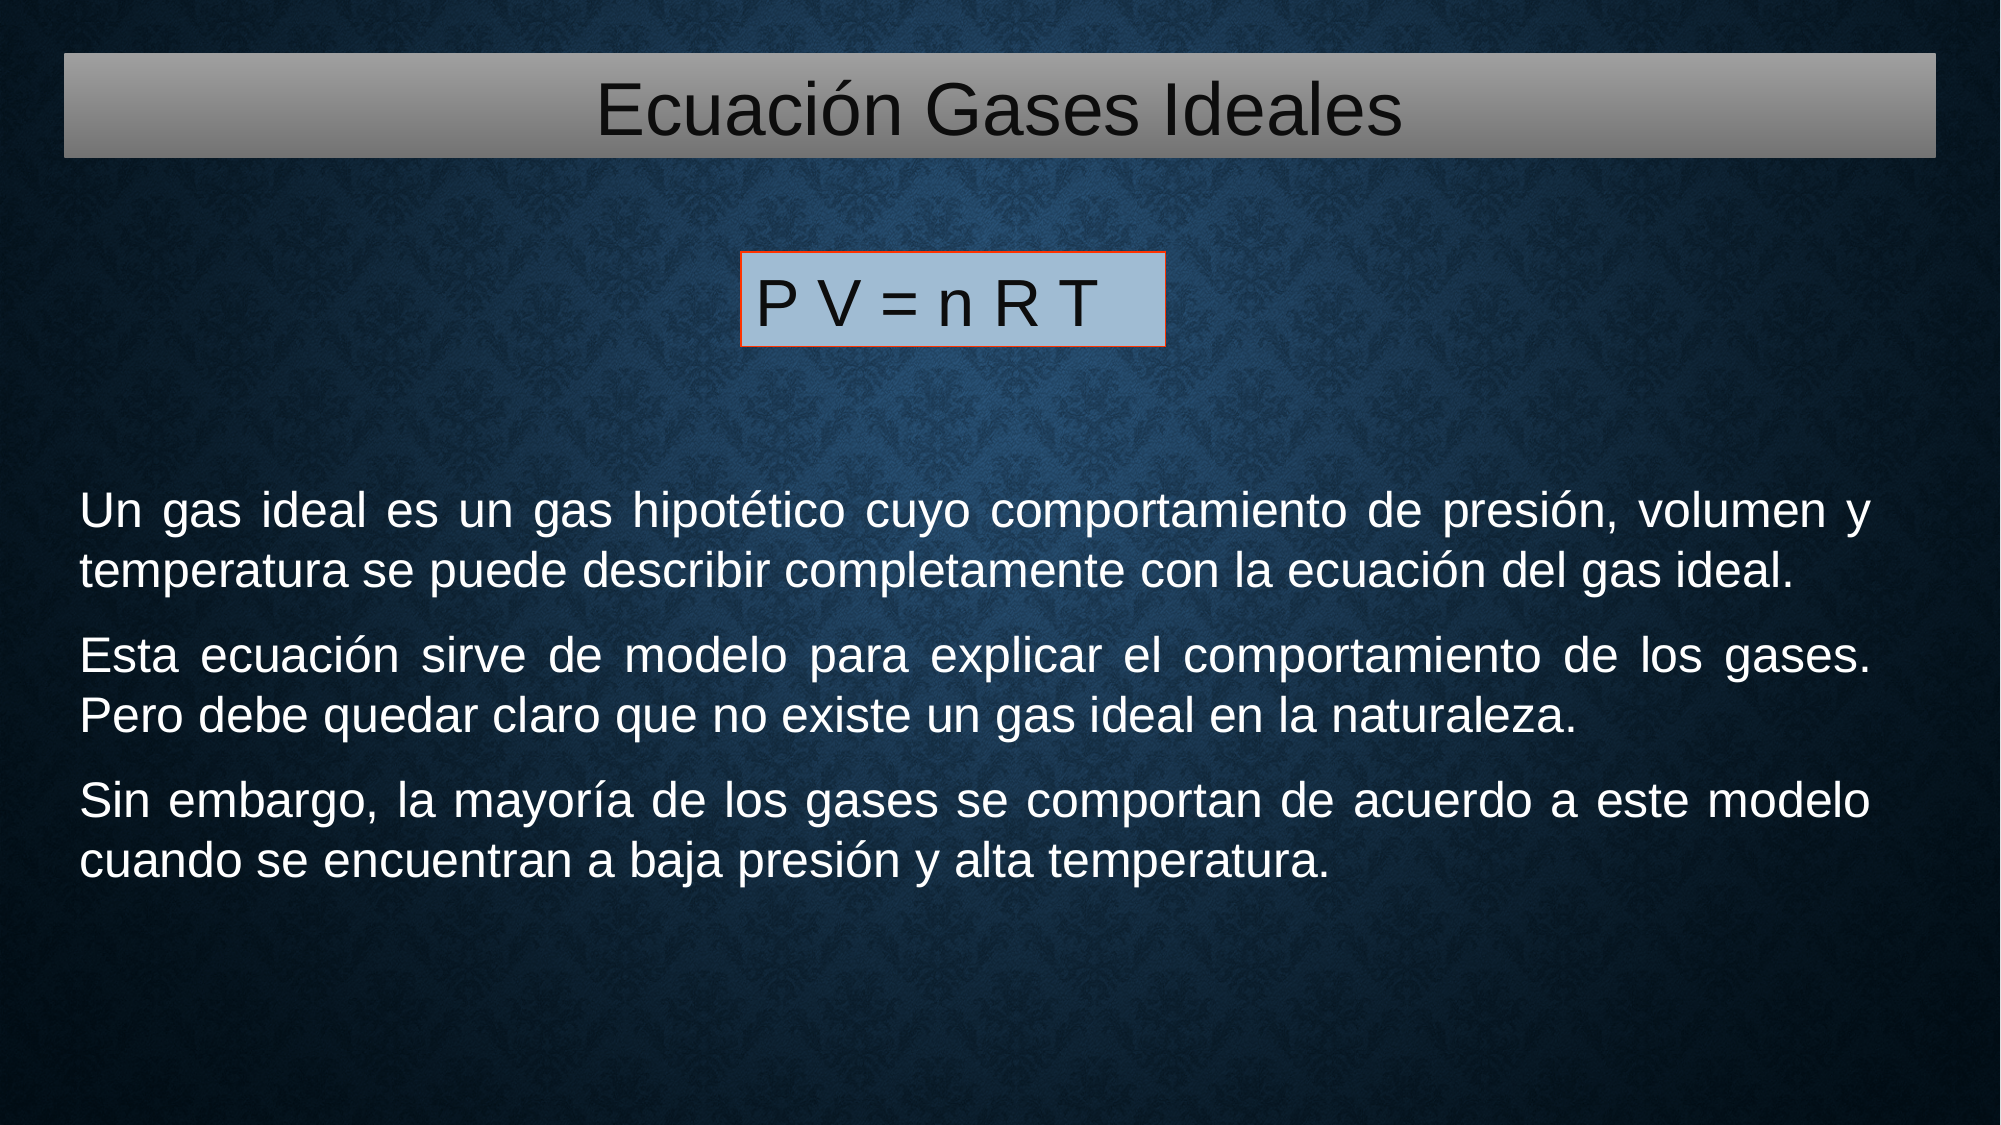

Ecuación Gases Ideales
P V = n R T
Un gas ideal es un gas hipotético cuyo comportamiento de presión, volumen y temperatura se puede describir completamente con la ecuación del gas ideal.
Esta ecuación sirve de modelo para explicar el comportamiento de los gases. Pero debe quedar claro que no existe un gas ideal en la naturaleza.
Sin embargo, la mayoría de los gases se comportan de acuerdo a este modelo cuando se encuentran a baja presión y alta temperatura.